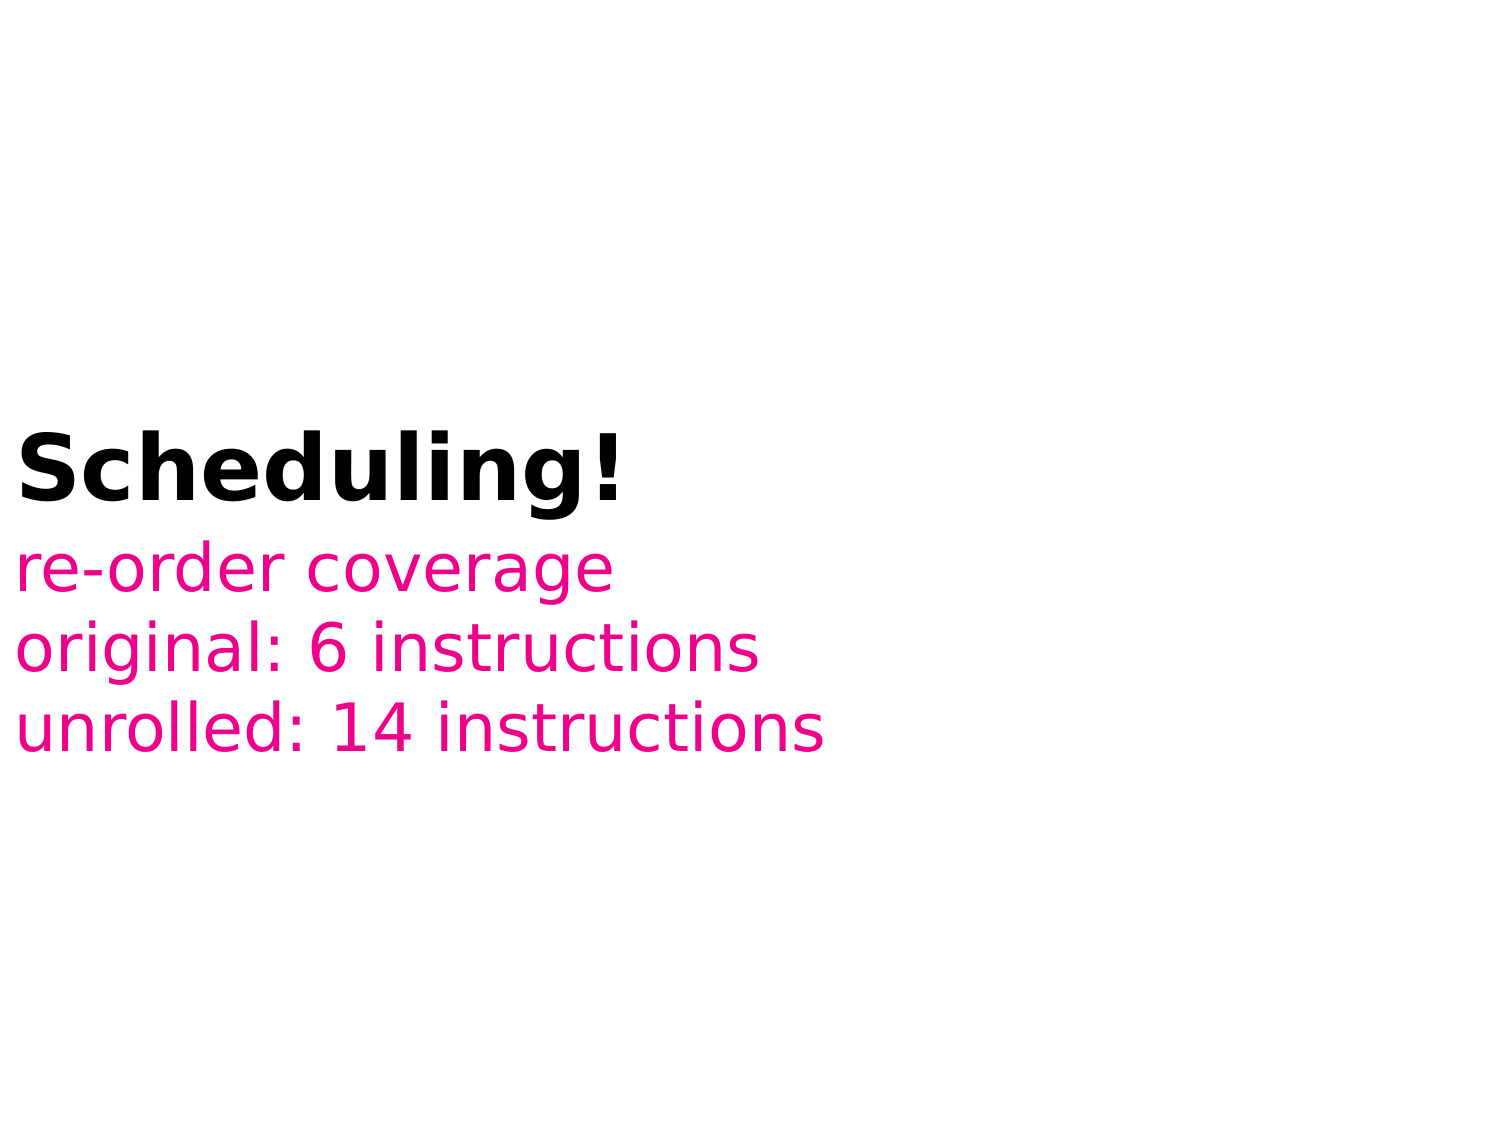

Scheduling!
re-order coverage
original: 6 instructions
unrolled: 14 instructions